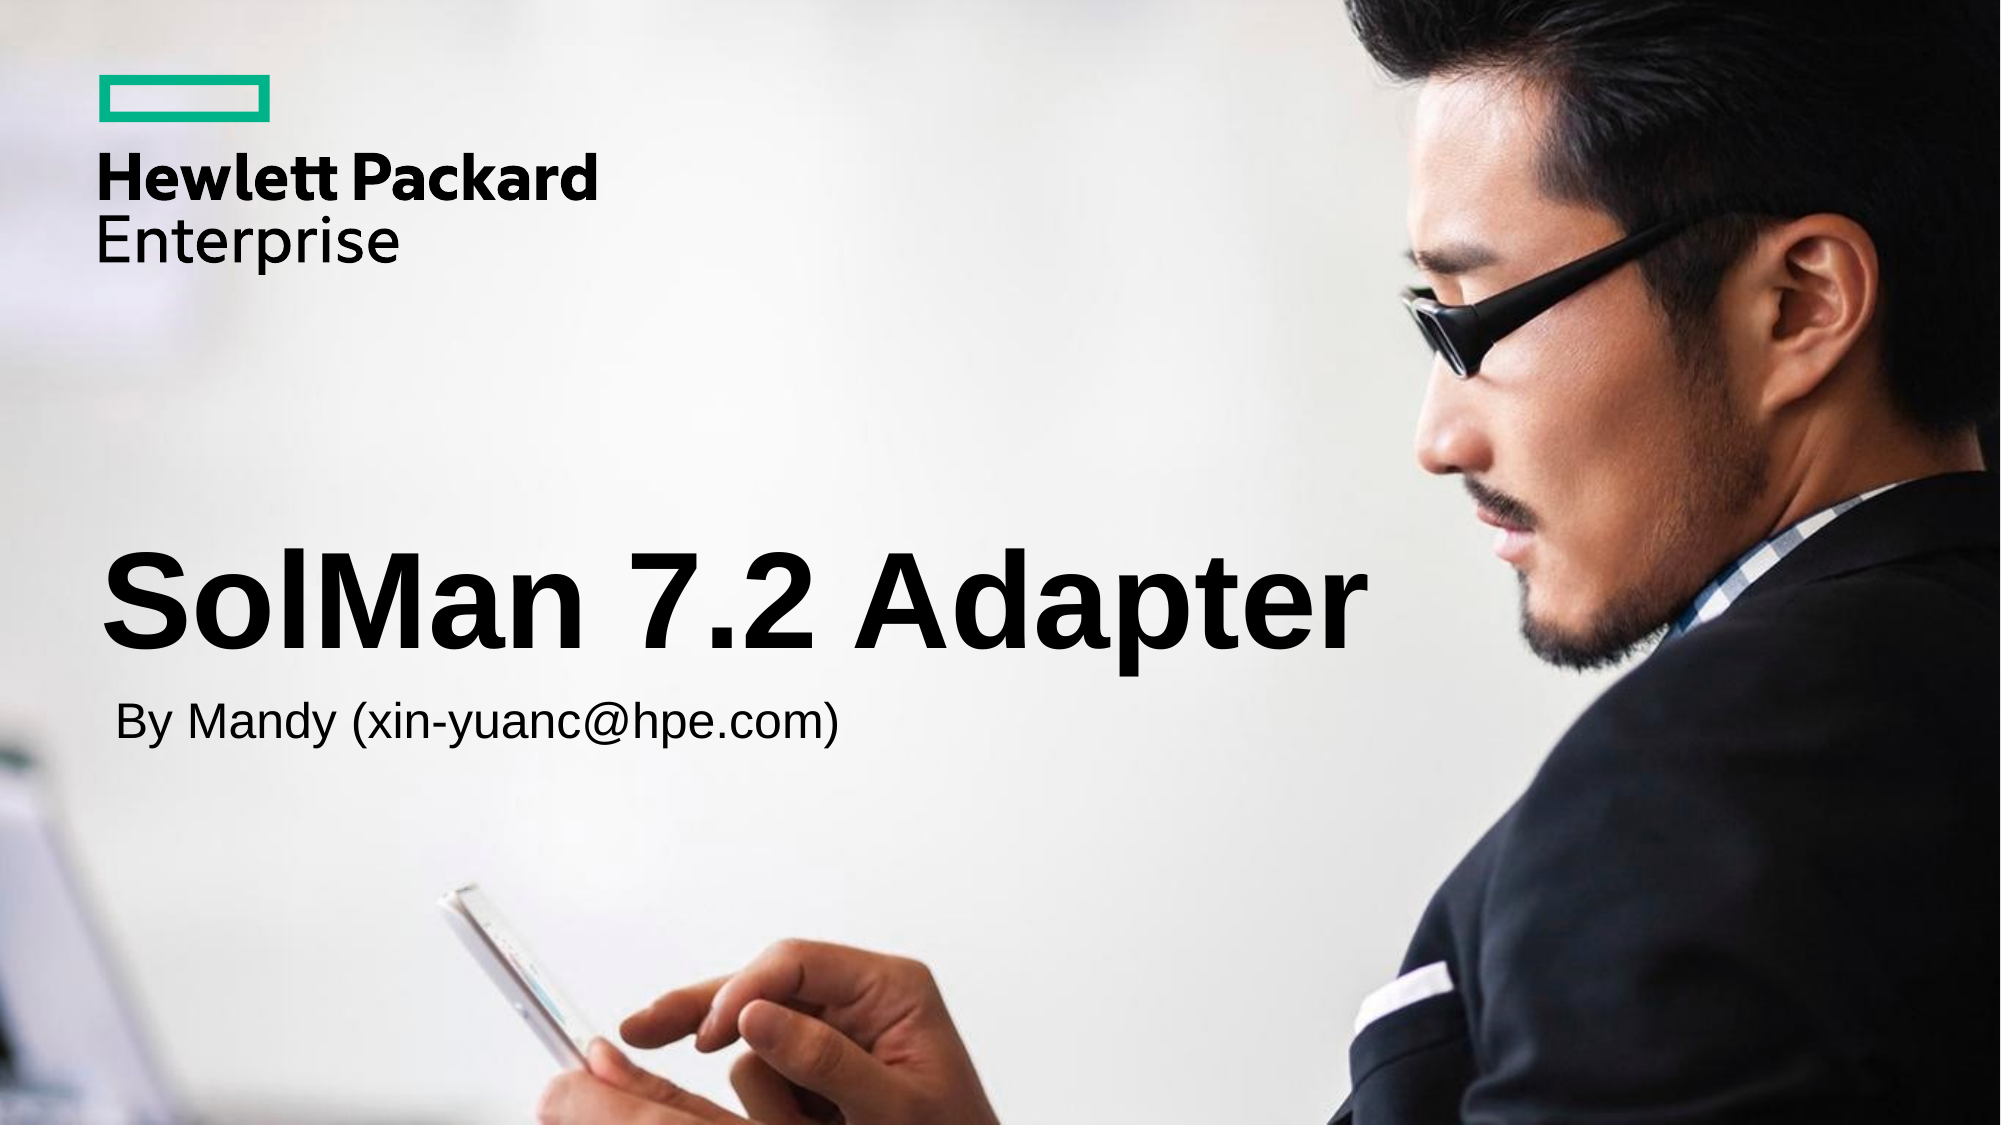

# SolMan 7.2 Adapter
By Mandy (xin-yuanc@hpe.com)